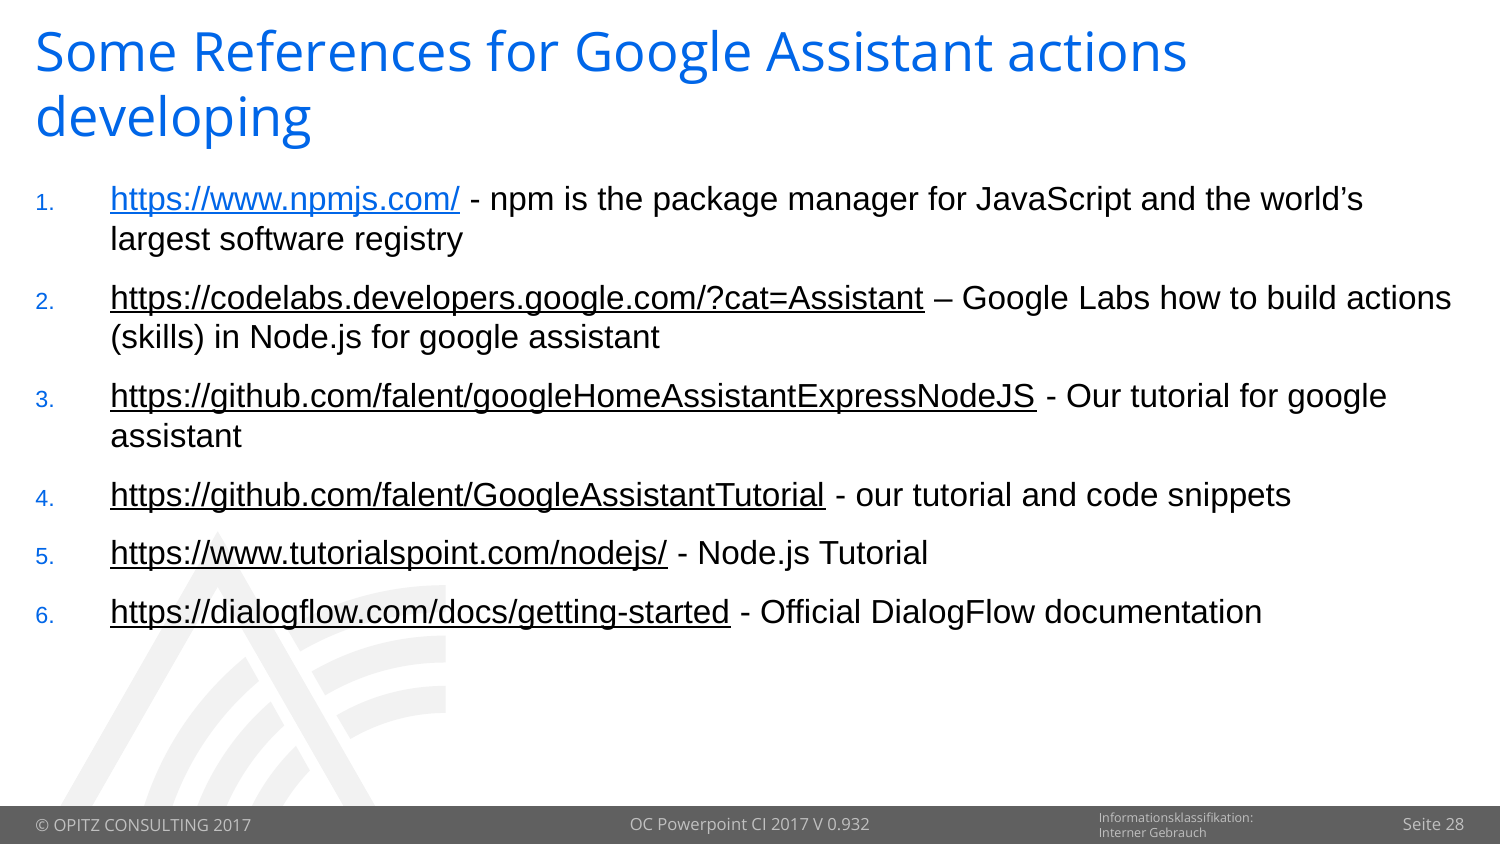

# Some References for Google Assistant actions developing
https://www.npmjs.com/ - npm is the package manager for JavaScript and the world’s largest software registry
https://codelabs.developers.google.com/?cat=Assistant – Google Labs how to build actions (skills) in Node.js for google assistant
https://github.com/falent/googleHomeAssistantExpressNodeJS - Our tutorial for google assistant
https://github.com/falent/GoogleAssistantTutorial - our tutorial and code snippets
https://www.tutorialspoint.com/nodejs/ - Node.js Tutorial
https://dialogflow.com/docs/getting-started - Official DialogFlow documentation

OC Powerpoint CI 2017 V 0.932
Seite 28